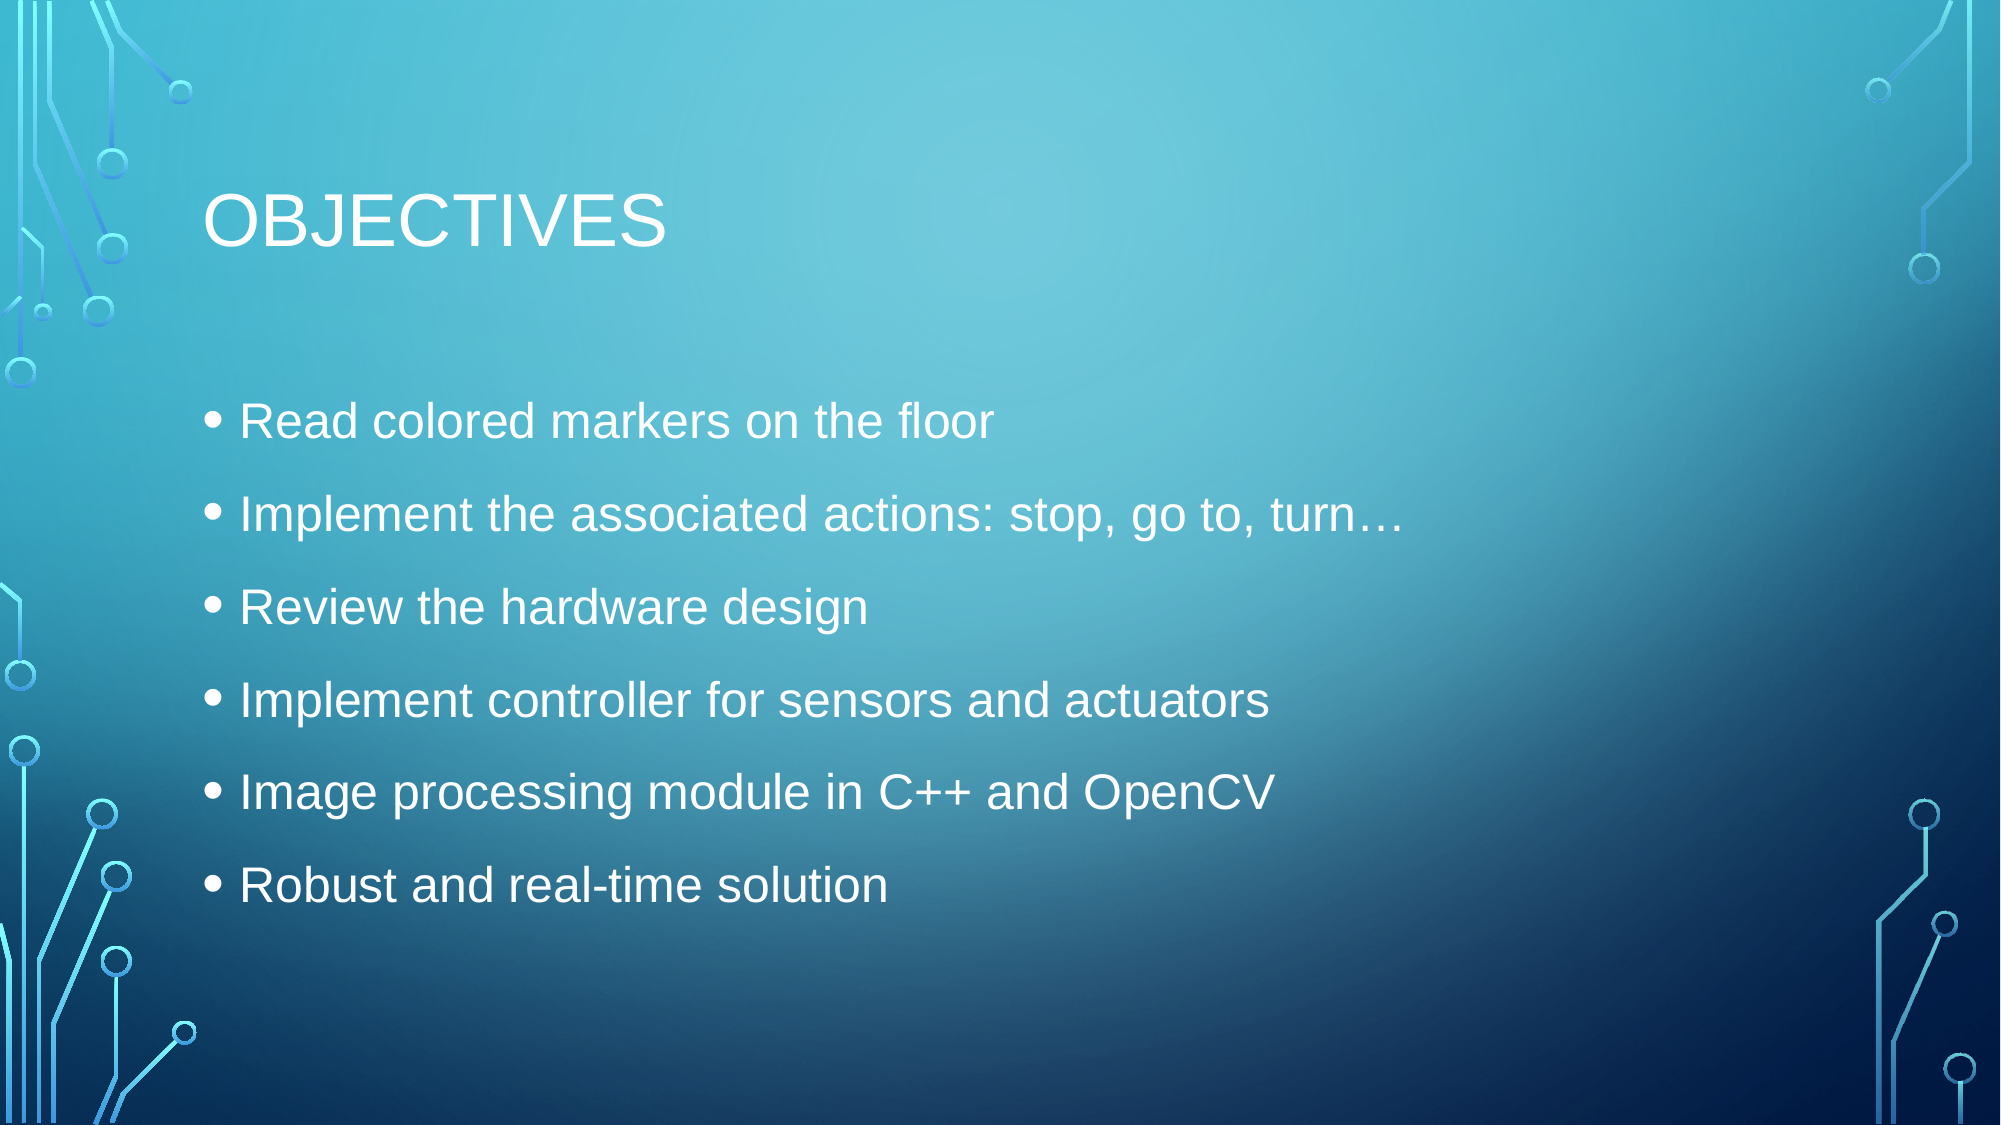

# objectives
Read colored markers on the floor
Implement the associated actions: stop, go to, turn…
Review the hardware design
Implement controller for sensors and actuators
Image processing module in C++ and OpenCV
Robust and real-time solution